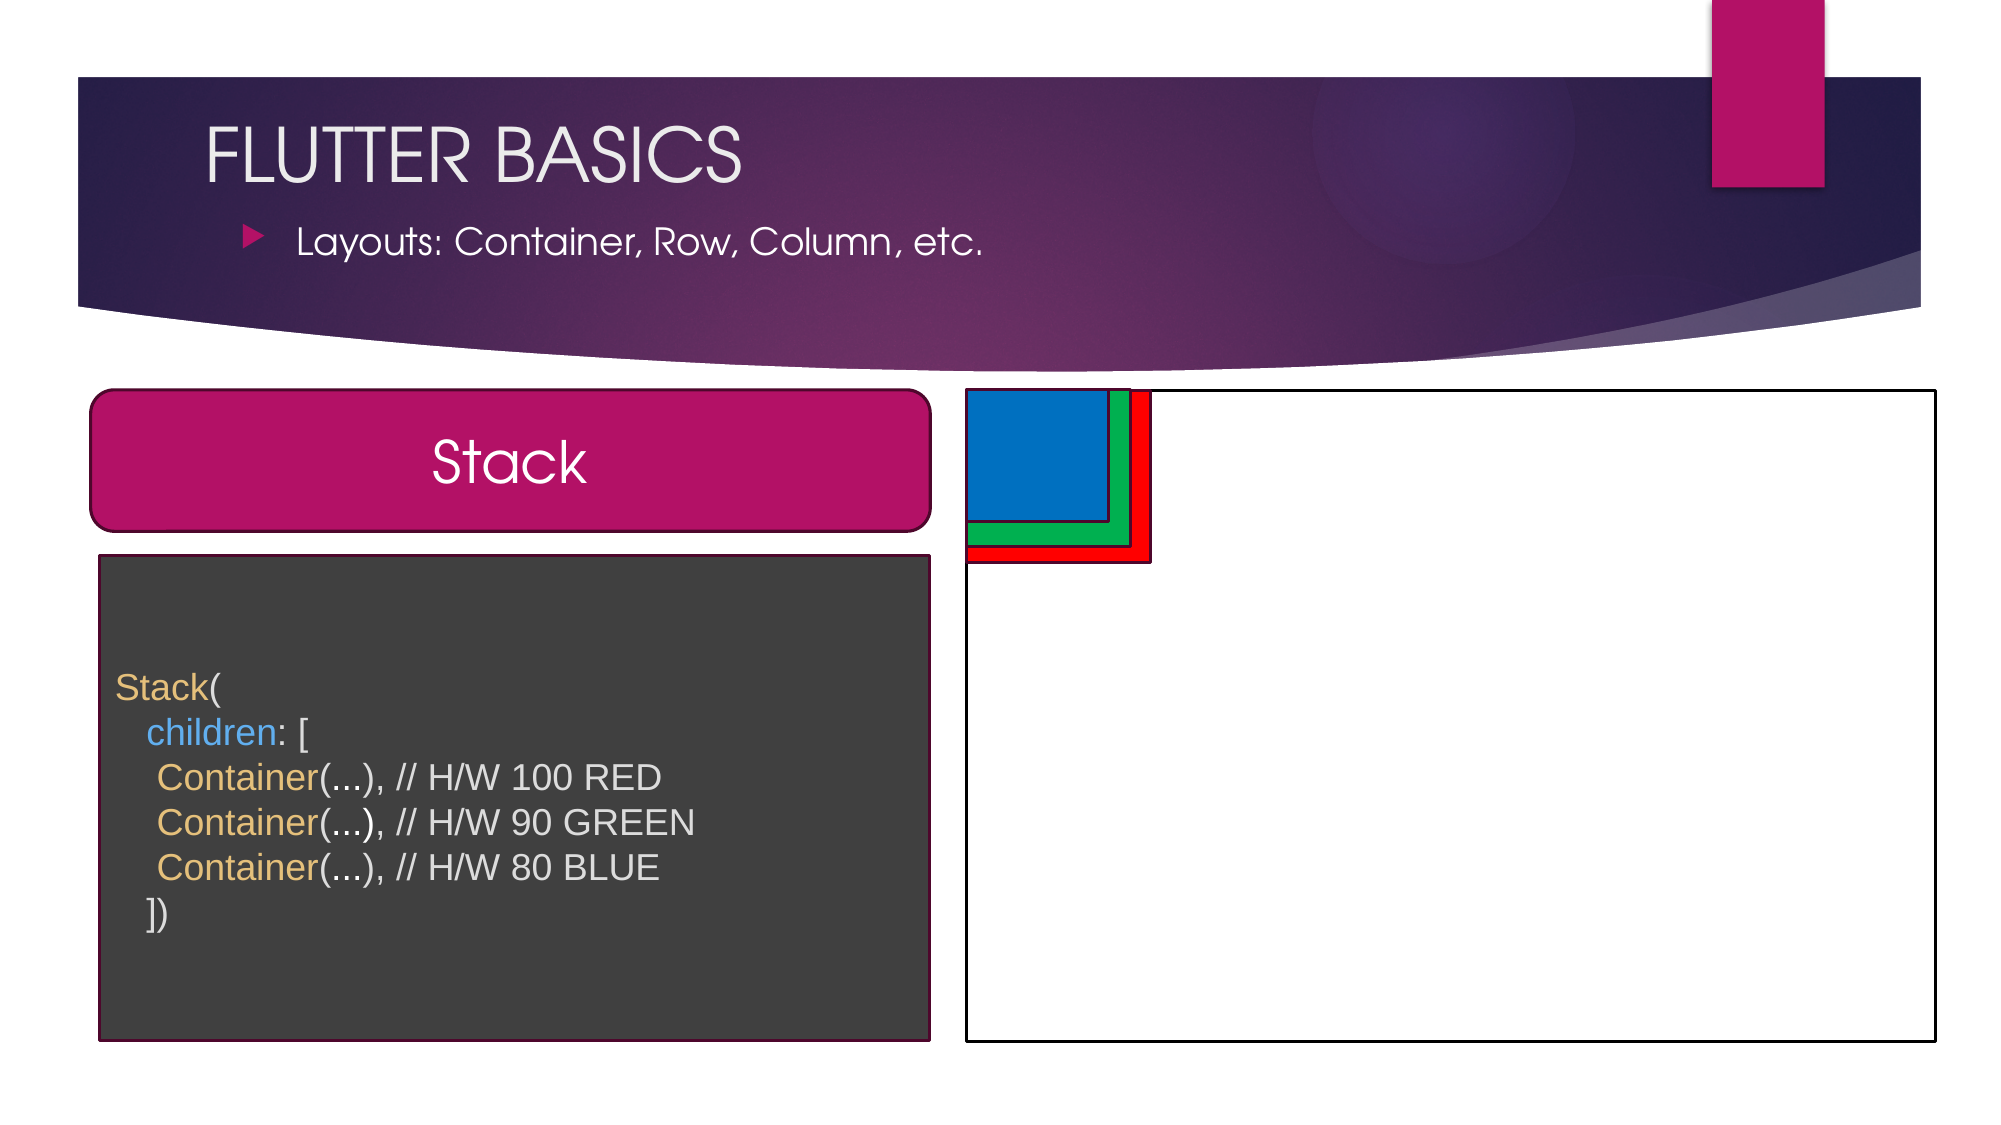

# FLUTTER BASICS
Layouts: Container, Row, Column, etc.

Stack

Stack(
   children: [
    Container(...), // H/W 100 RED
    Container(...), // H/W 90 GREEN
    Container(...), // H/W 80 BLUE
   ])